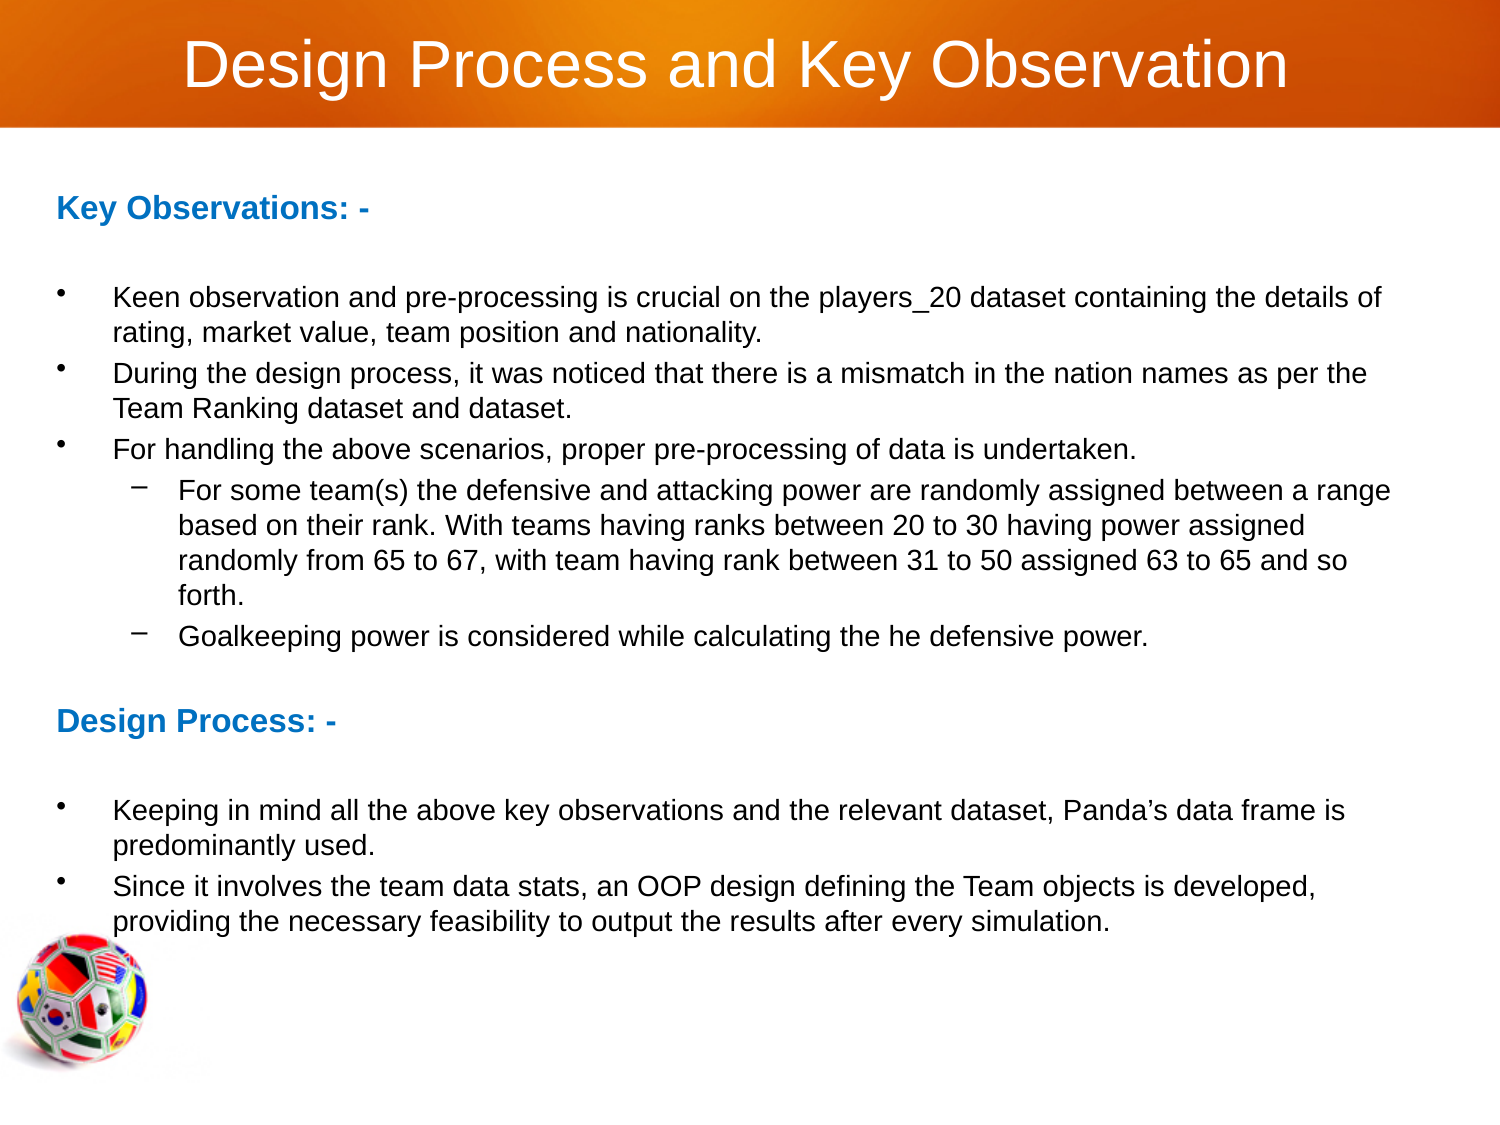

# Design Process and Key Observation

Key Observations: -

Keen observation and pre-processing is crucial on the players_20 dataset containing the details of rating, market value, team position and nationality.
During the design process, it was noticed that there is a mismatch in the nation names as per the Team Ranking dataset and dataset.
For handling the above scenarios, proper pre-processing of data is undertaken.
For some team(s) the defensive and attacking power are randomly assigned between a range based on their rank. With teams having ranks between 20 to 30 having power assigned randomly from 65 to 67, with team having rank between 31 to 50 assigned 63 to 65 and so forth.
Goalkeeping power is considered while calculating the he defensive power.

Design Process: -

Keeping in mind all the above key observations and the relevant dataset, Panda’s data frame is predominantly used.
Since it involves the team data stats, an OOP design defining the Team objects is developed, providing the necessary feasibility to output the results after every simulation.